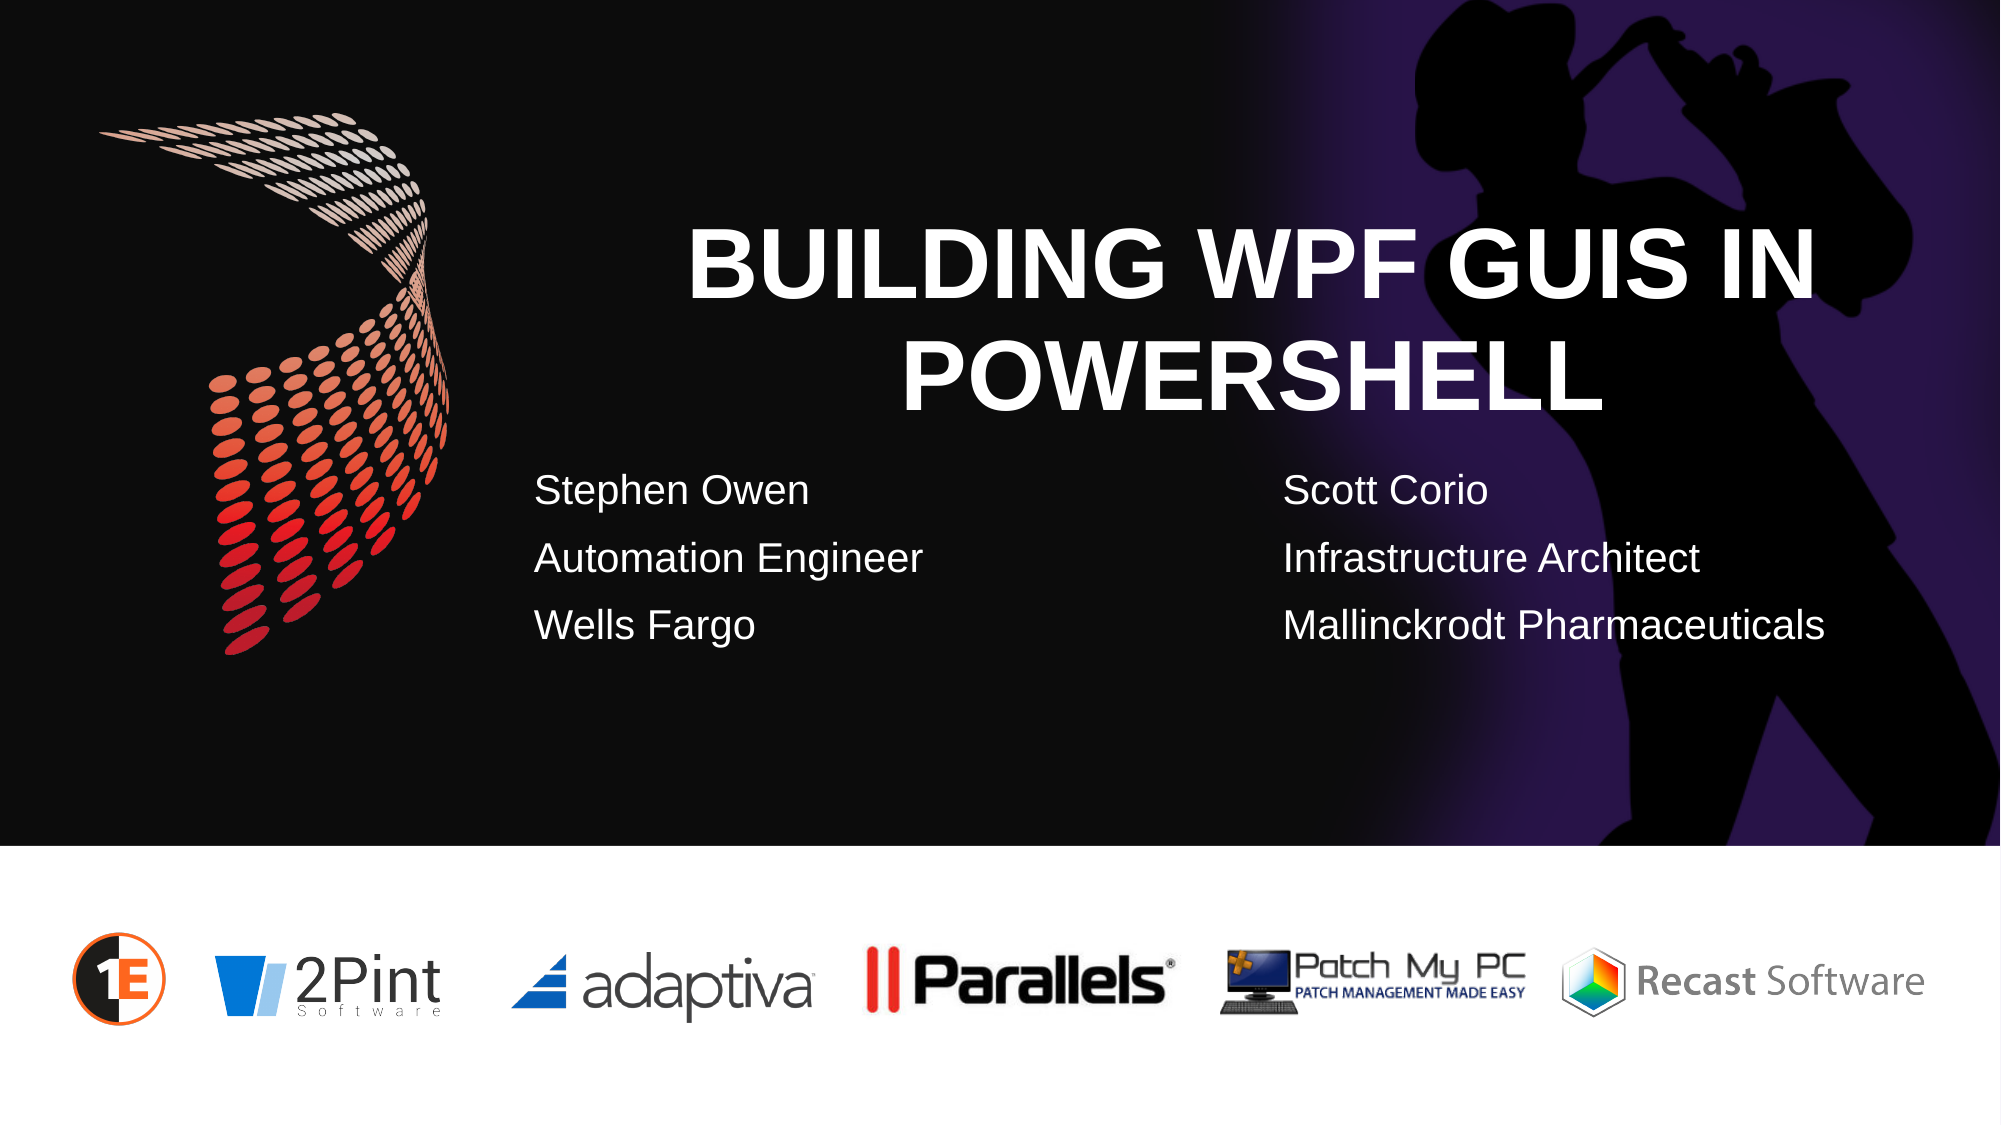

Building WPF GUIs in PowerShell
Stephen Owen
Automation Engineer
Wells Fargo
Scott Corio
Infrastructure Architect
Mallinckrodt Pharmaceuticals